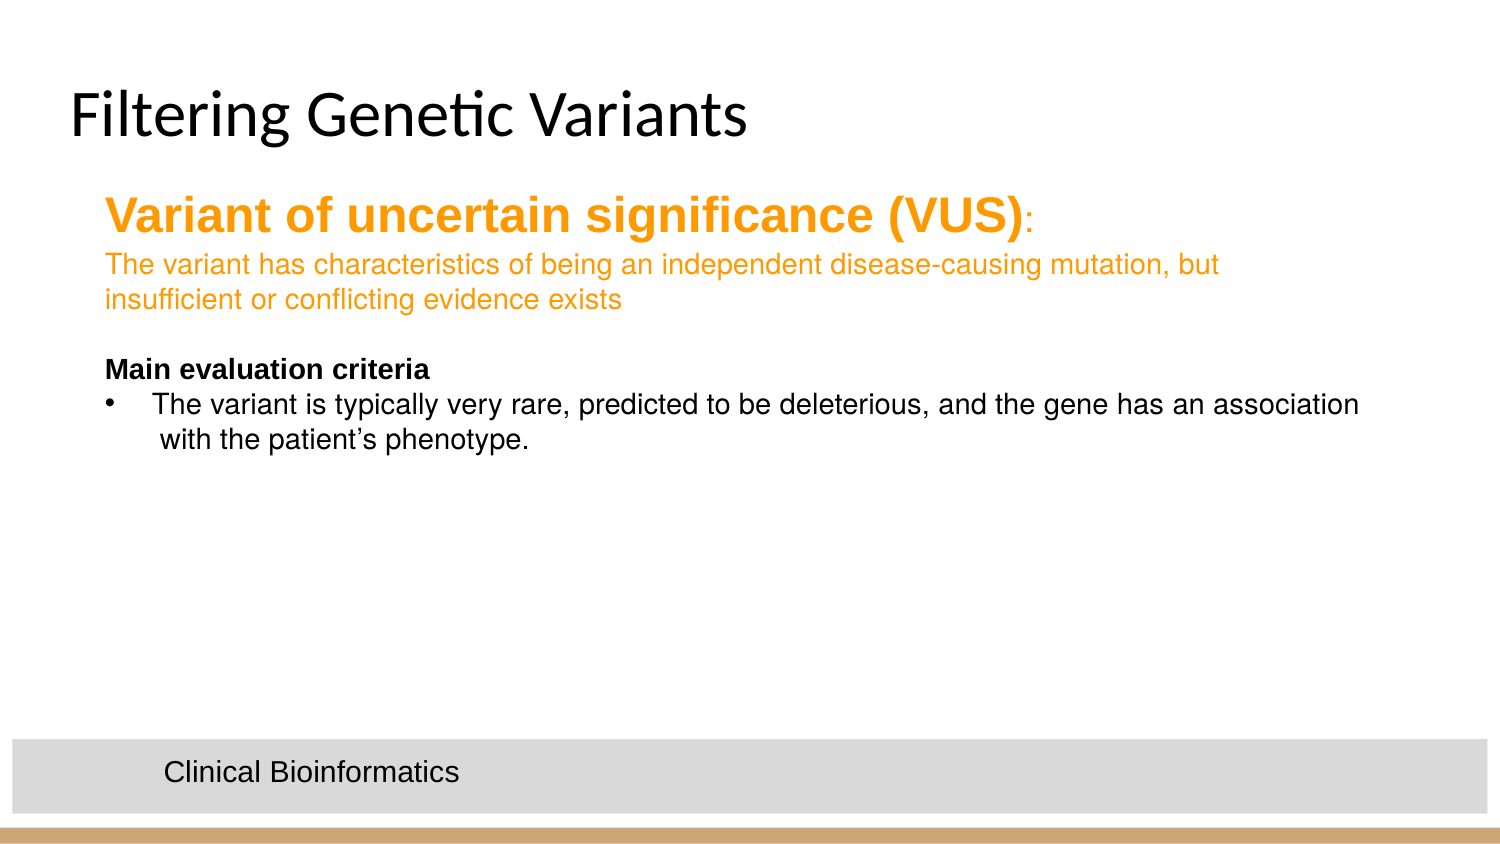

# Filtering Genetic Variants
Variant of uncertain significance (VUS):
The variant has characteristics of being an independent disease-causing mutation, but  insufficient or conflicting evidence exists
Main evaluation criteria
The variant is typically very rare, predicted to be deleterious, and the gene has an association  with the patient’s phenotype.
Clinical Bioinformatics